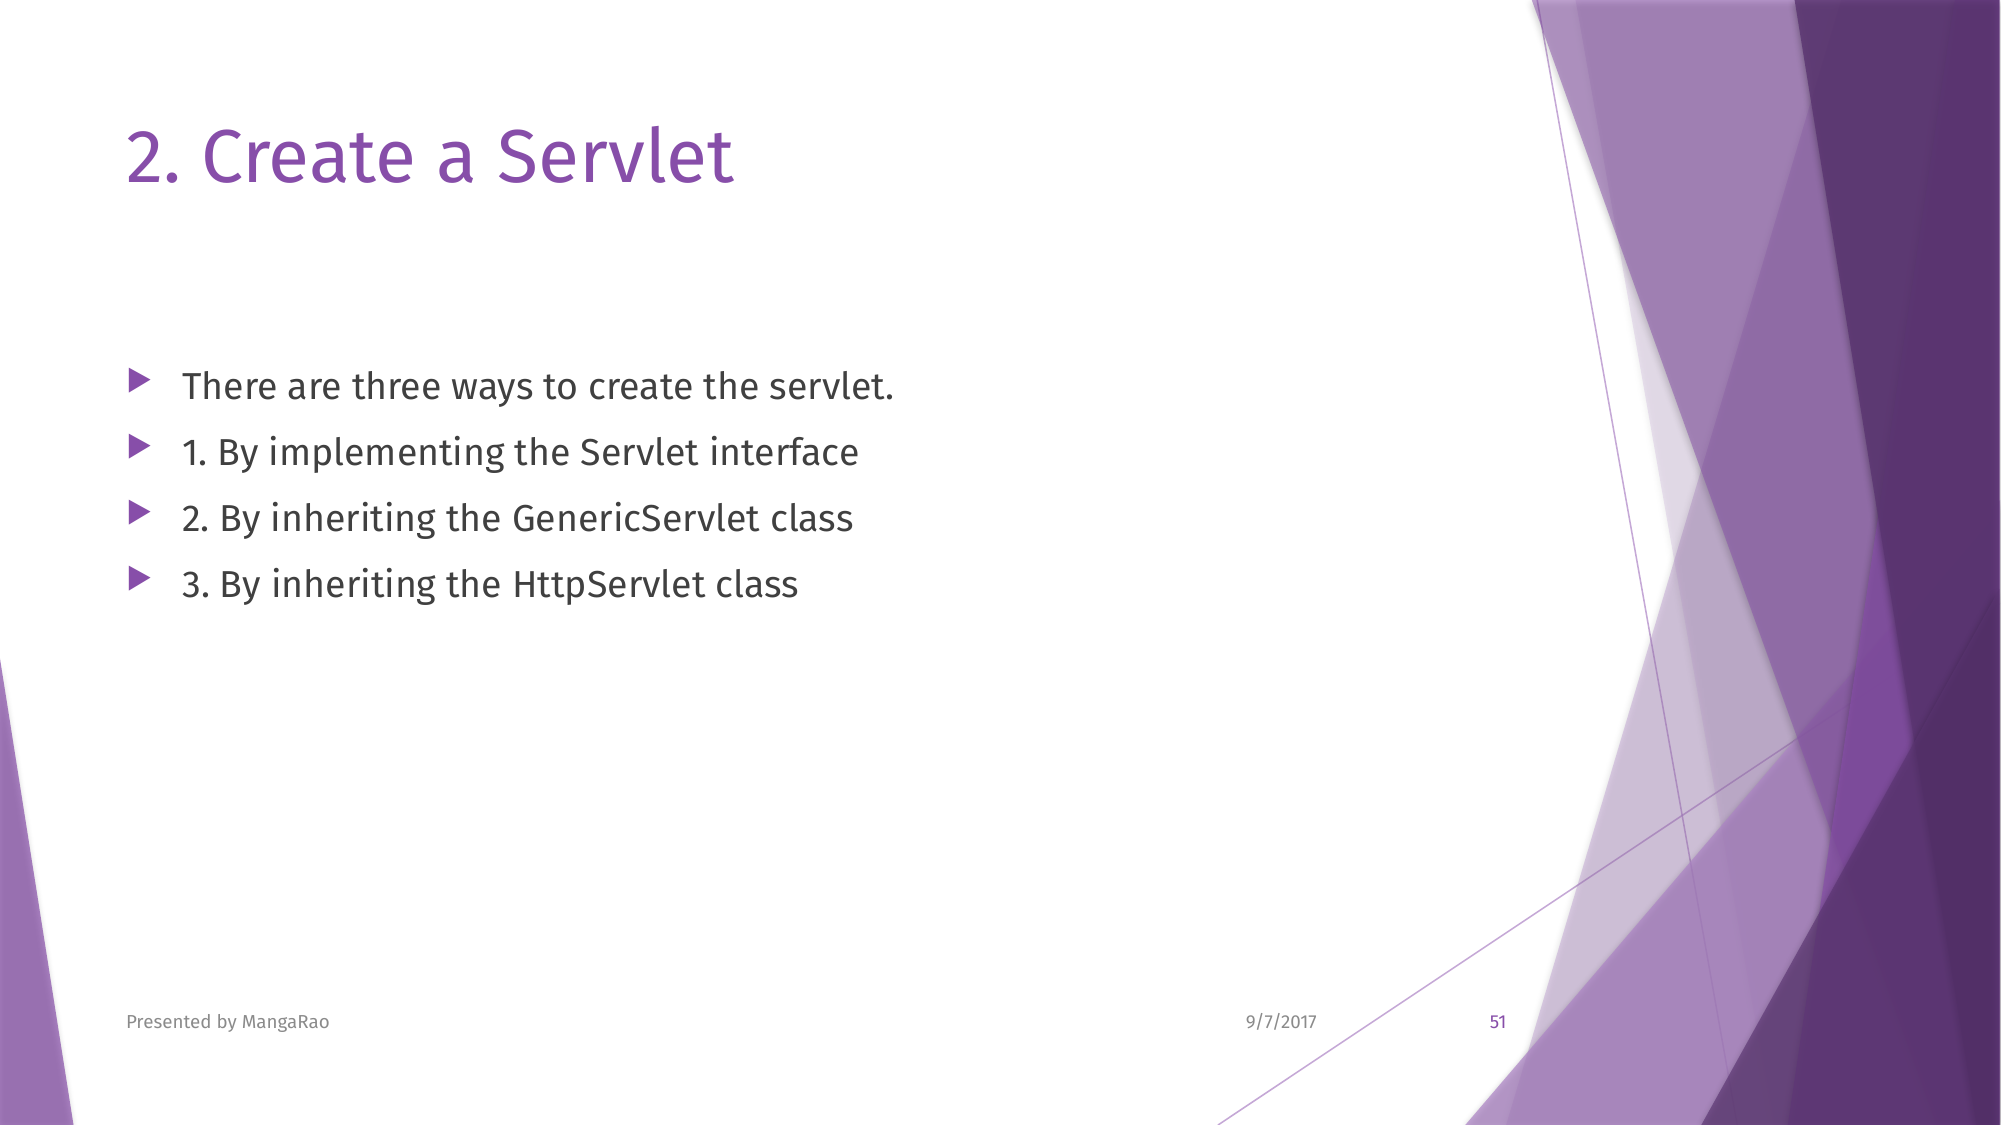

# 2. Create a Servlet
There are three ways to create the servlet.
1. By implementing the Servlet interface
2. By inheriting the GenericServlet class
3. By inheriting the HttpServlet class

Presented by MangaRao
9/7/2017
51